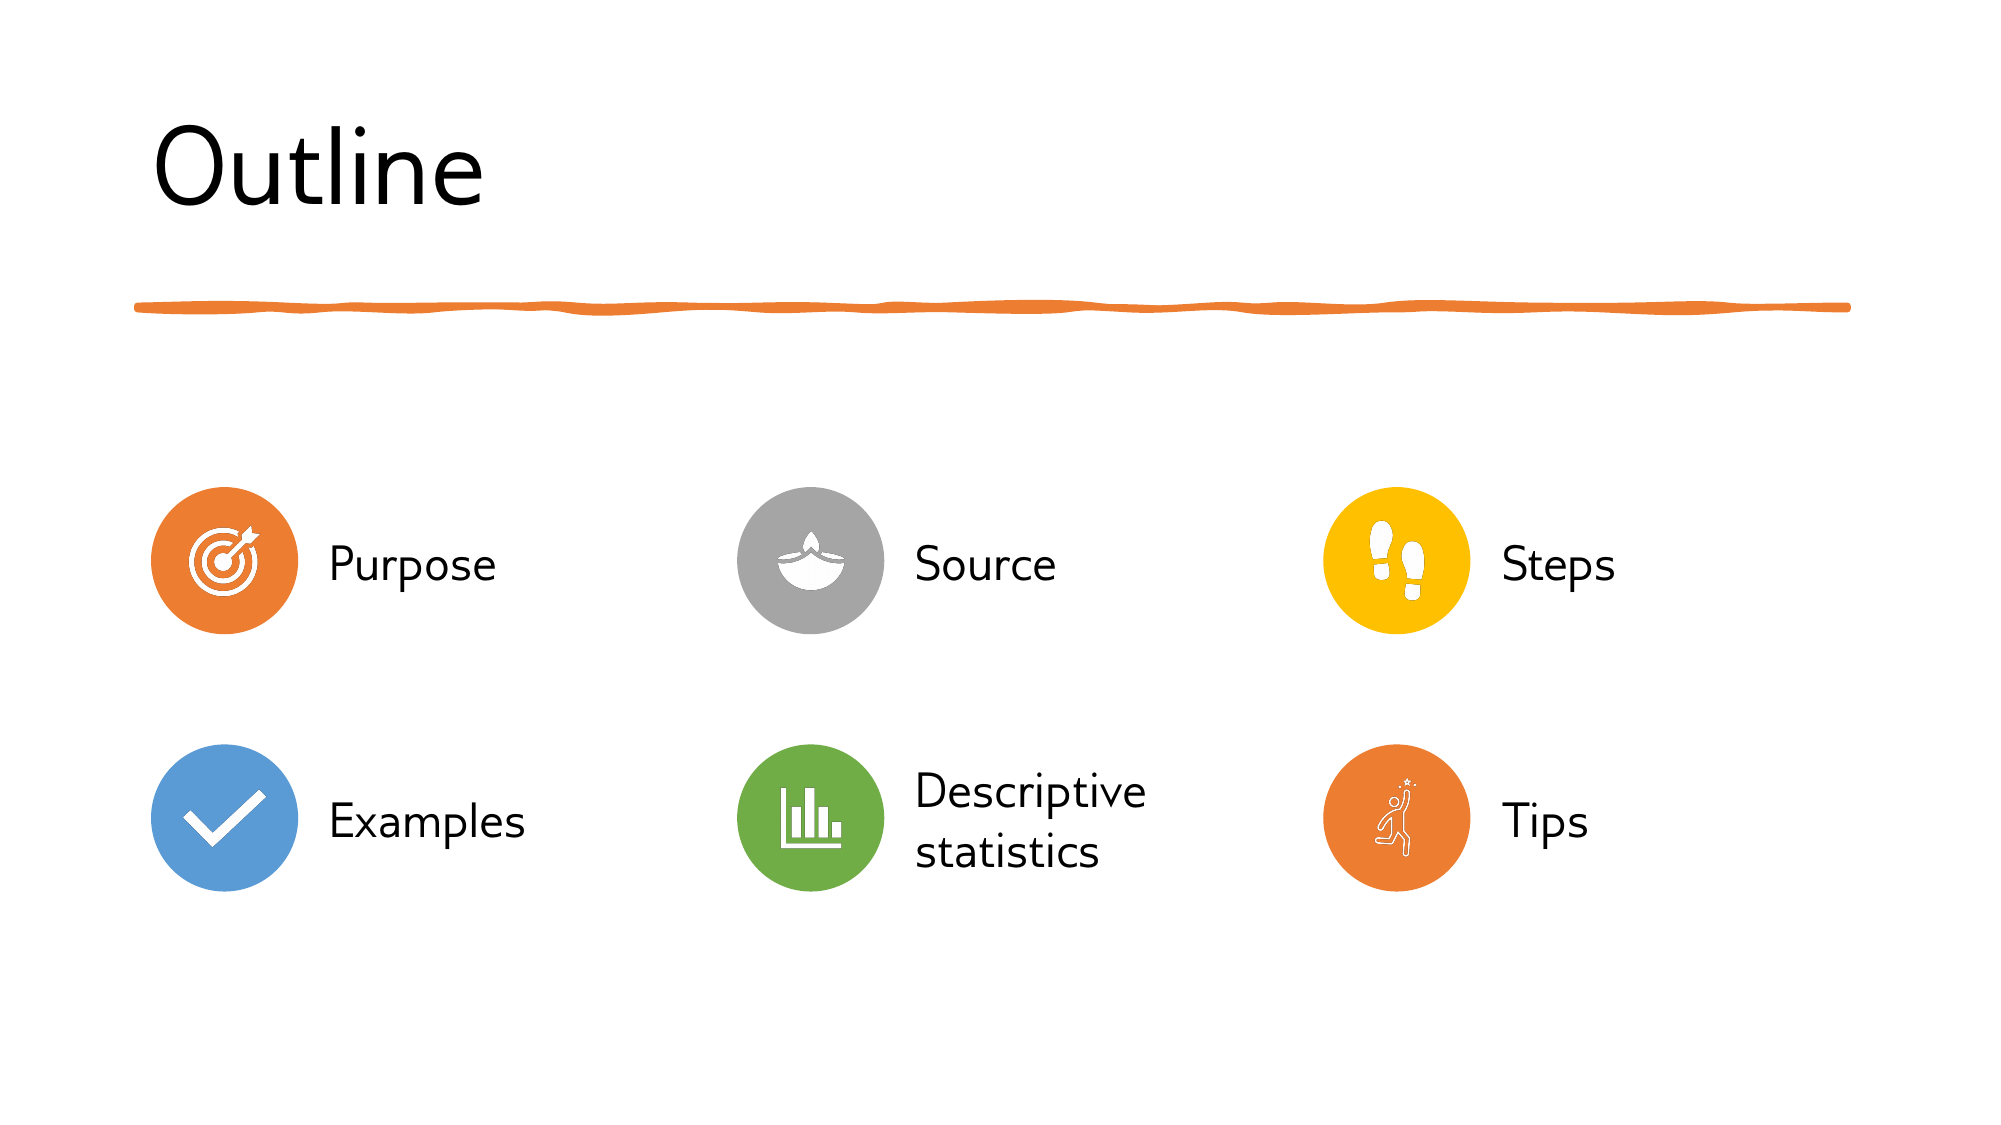

# Outline

Purpose
Source
Steps
Examples
Descriptive statistics
Tips